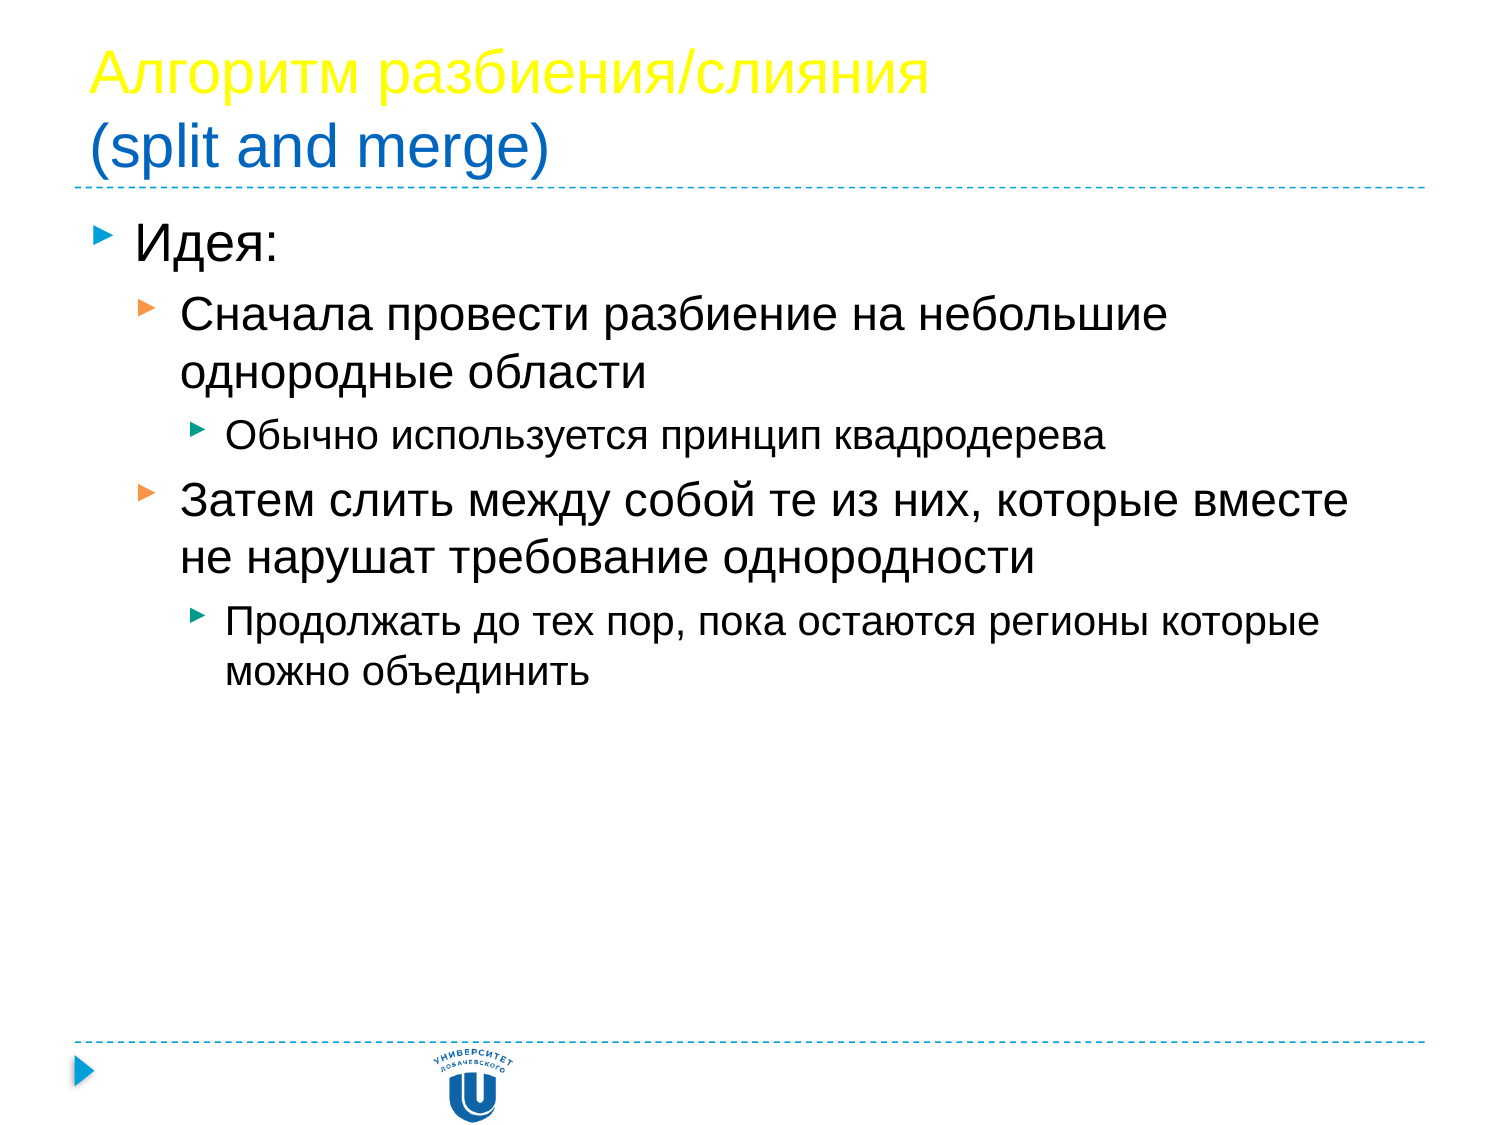

# Алгоритм разбиения/слияния (split and merge)
Идея:
Сначала провести разбиение на небольшие однородные области
Обычно используется принцип квадродерева
Затем слить между собой те из них, которые вместе не нарушат требование однородности
Продолжать до тех пор, пока остаются регионы которые можно объединить